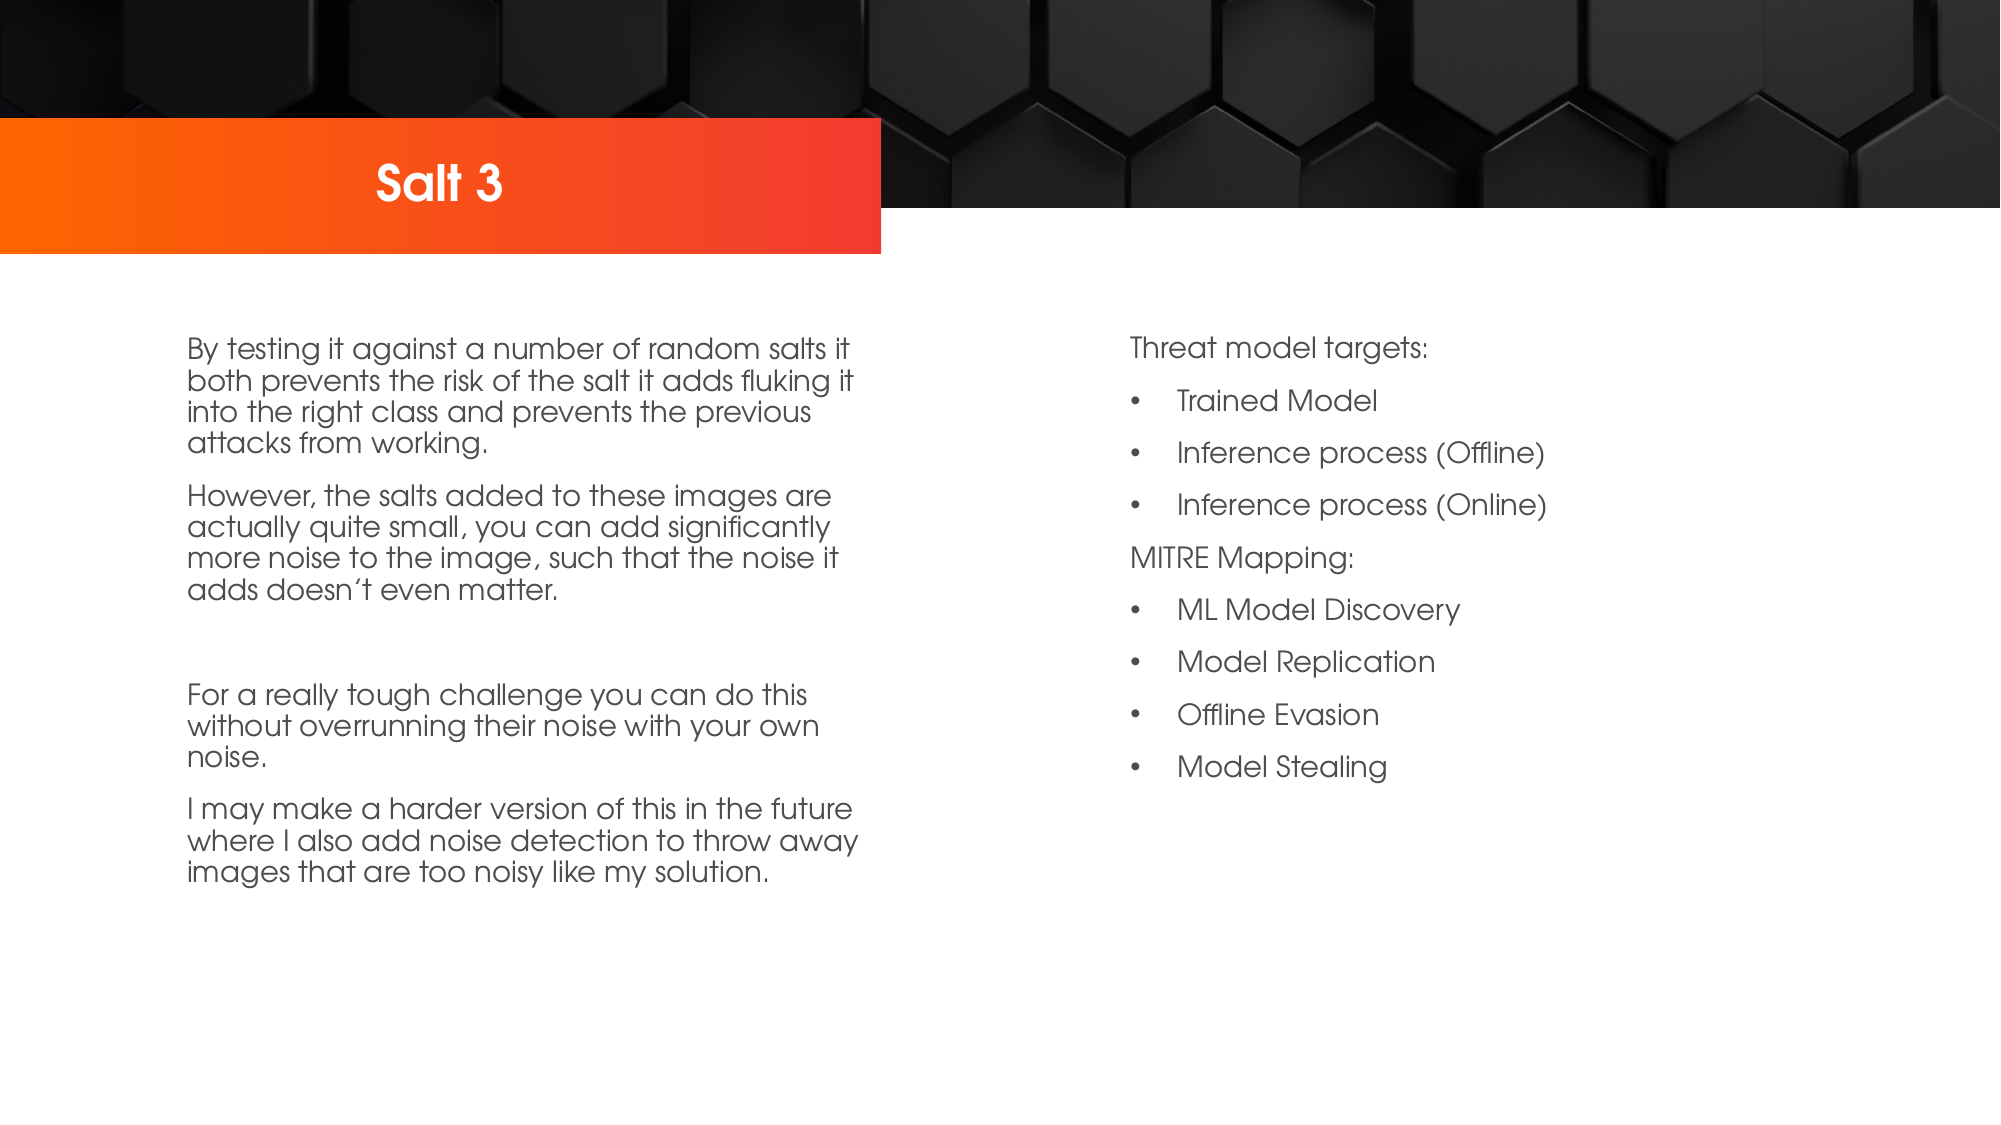

Salt 3
Threat model targets:
Trained Model
Inference process (Offline)
Inference process (Online)
MITRE Mapping:
ML Model Discovery
Model Replication
Offline Evasion
Model Stealing

By testing it against a number of random salts it both prevents the risk of the salt it adds fluking it into the right class and prevents the previous attacks from working.
However, the salts added to these images are actually quite small, you can add significantly more noise to the image, such that the noise it adds doesn’t even matter.

For a really tough challenge you can do this without overrunning their noise with your own noise.
I may make a harder version of this in the future where I also add noise detection to throw away images that are too noisy like my solution.